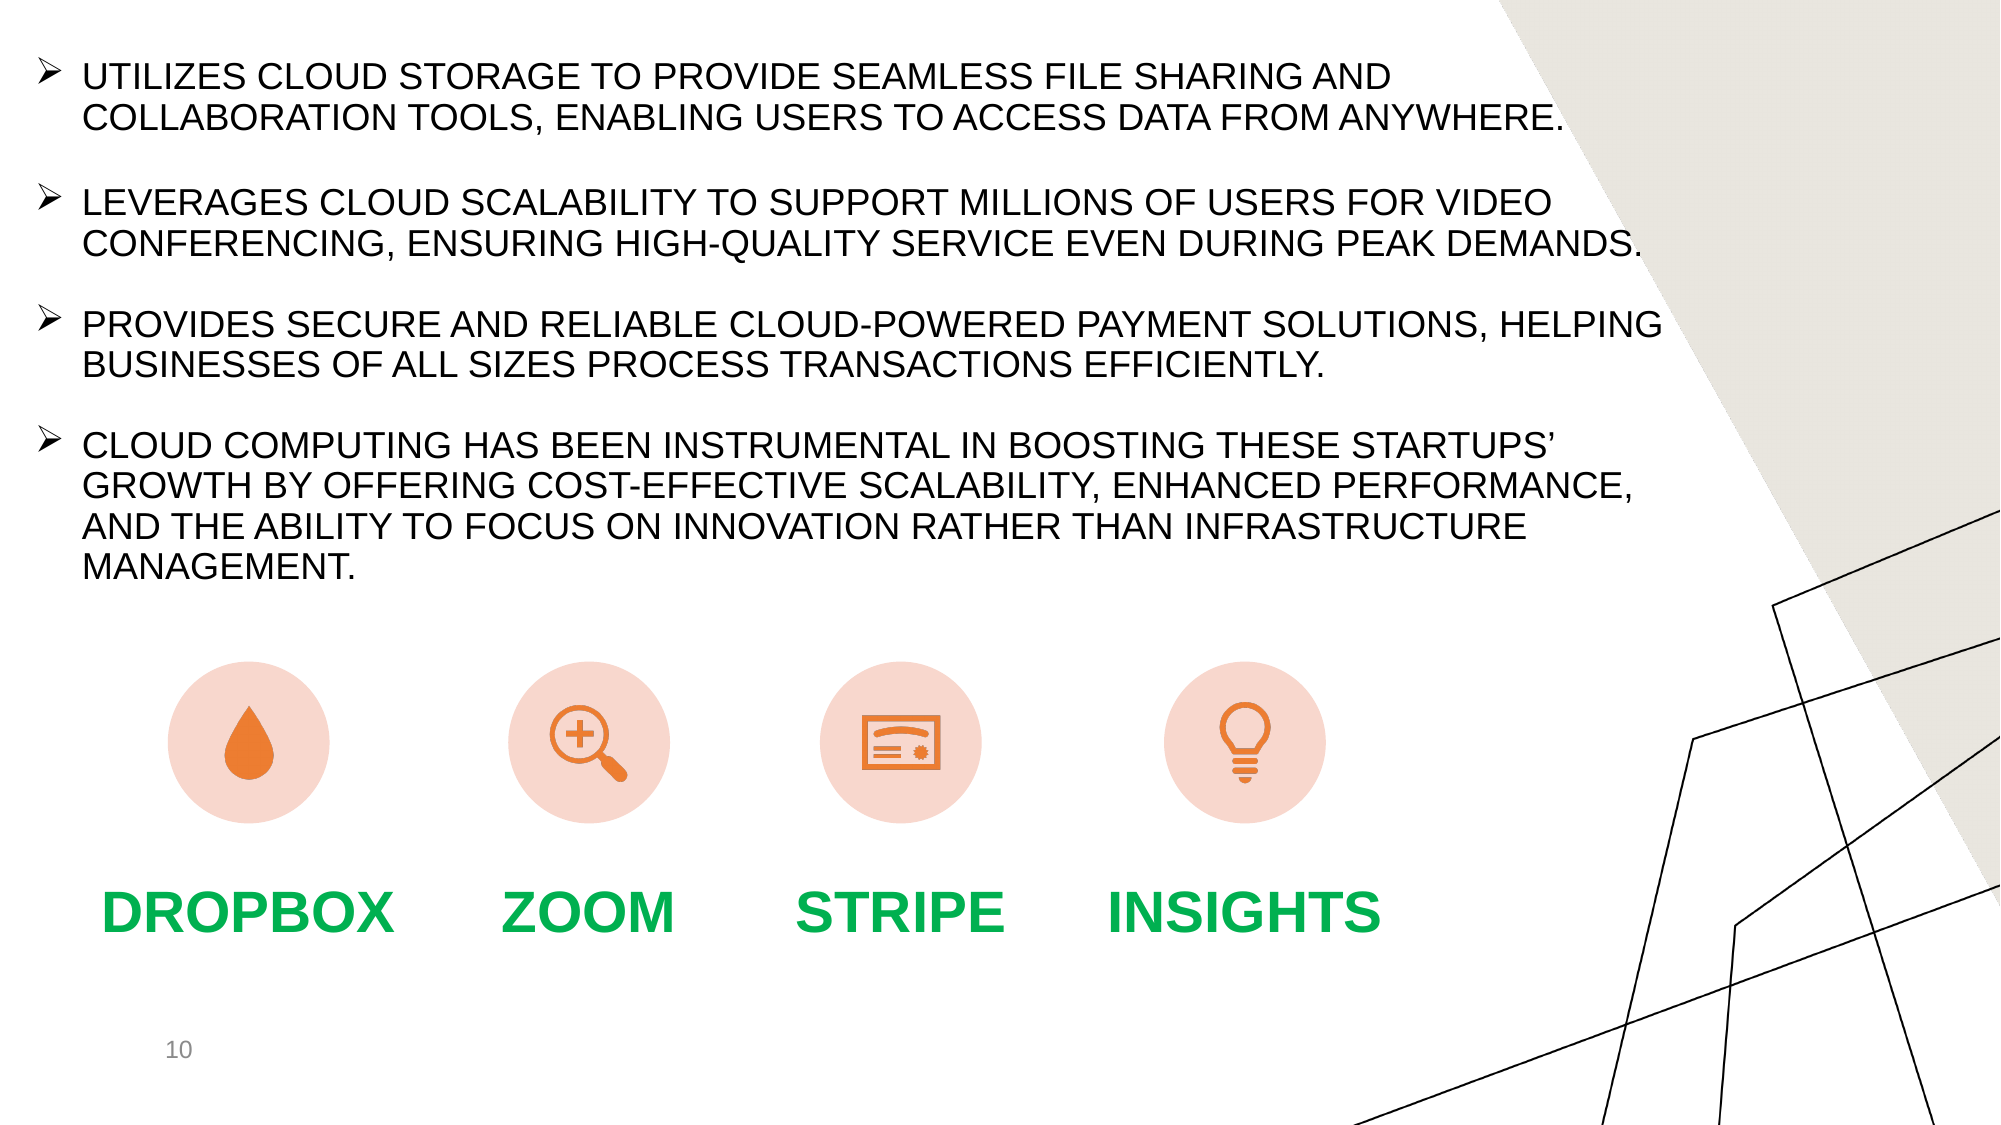

# Utilizes cloud storage to provide seamless file sharing and collaboration tools, enabling users to access data from anywhere.
Leverages cloud scalability to support millions of users for video conferencing, ensuring high-quality service even during peak demands.
Provides secure and reliable cloud-powered payment solutions, helping businesses of all sizes process transactions efficiently.
Cloud computing has been instrumental in boosting these startups’ growth by offering cost-effective scalability, enhanced performance, and the ability to focus on innovation rather than infrastructure management.
Dropbox
Zoom
Stripe
Insights
10